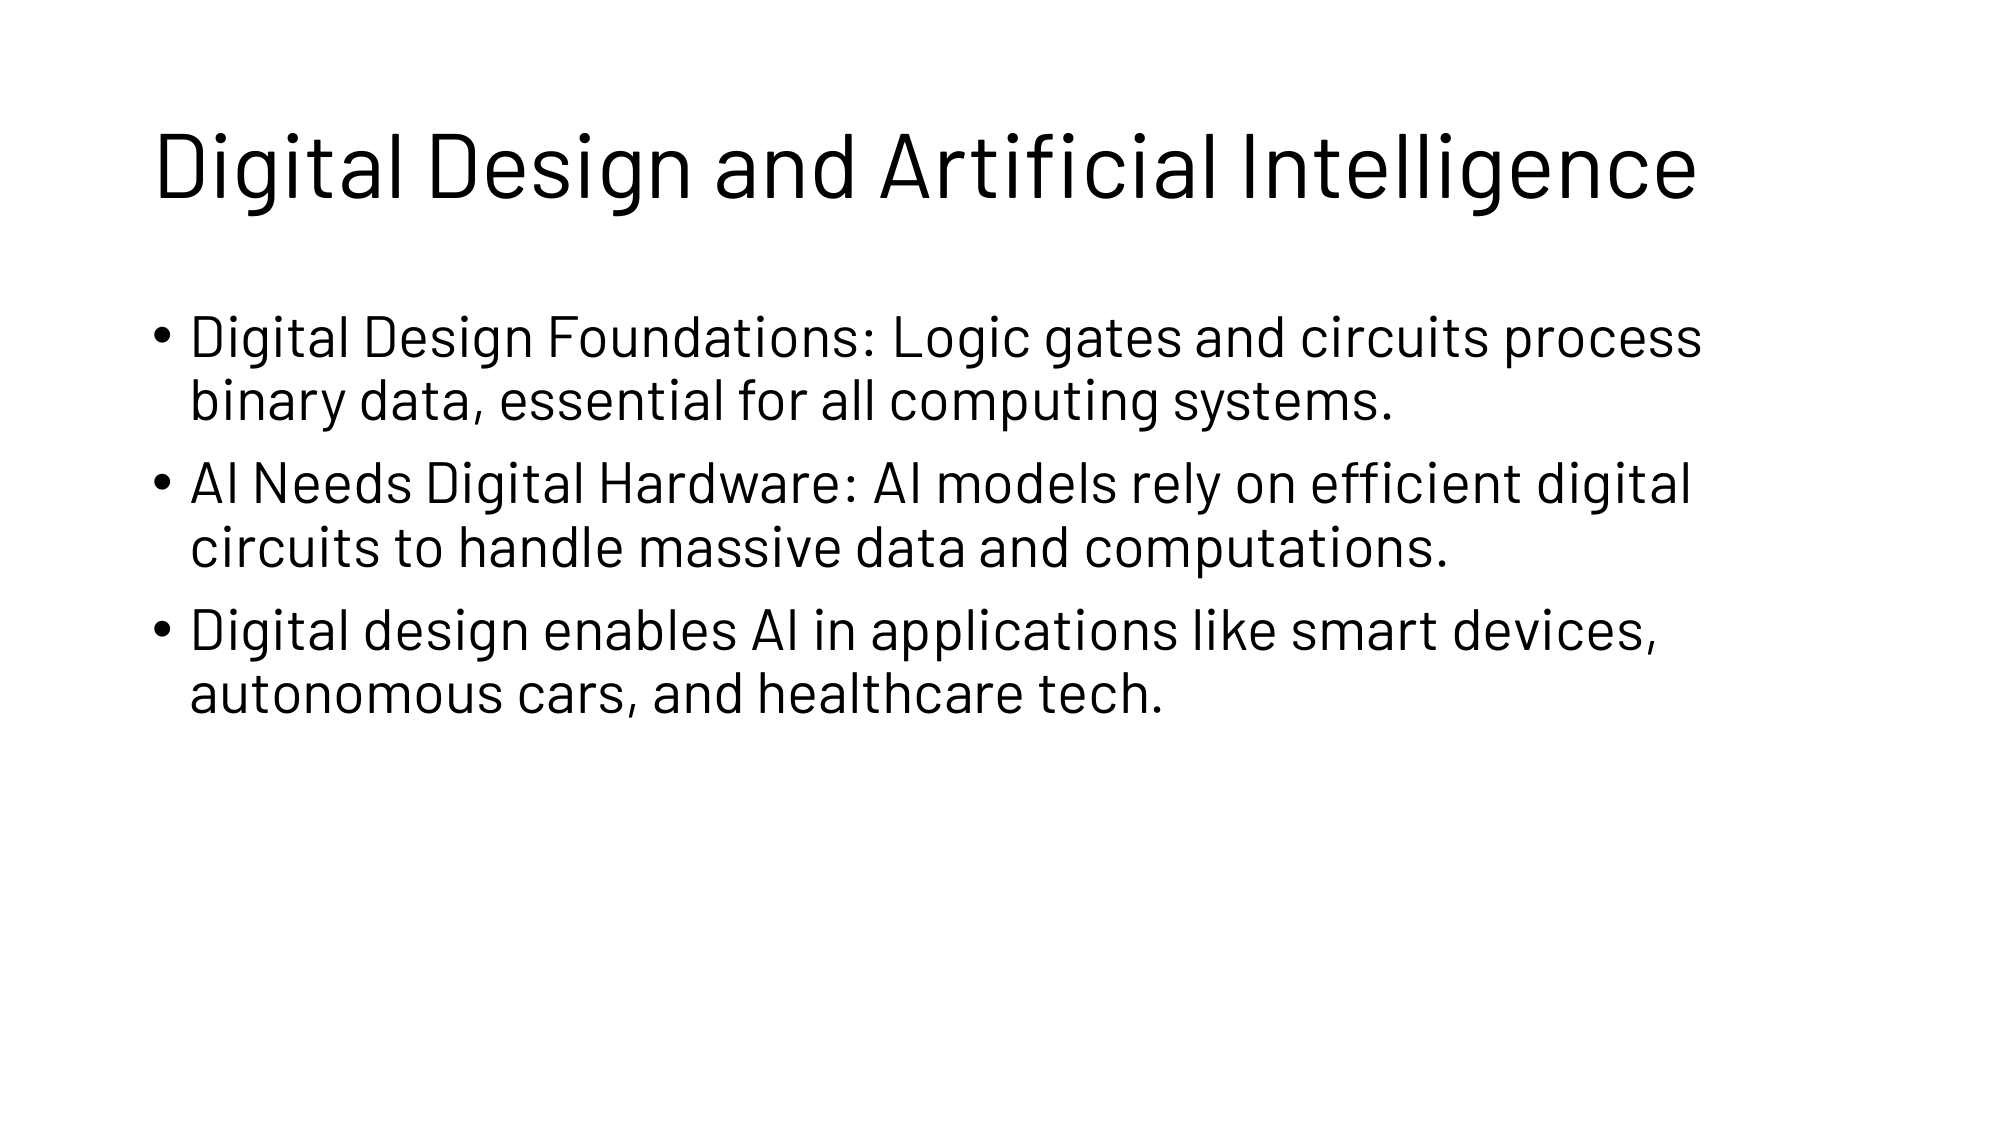

# Digital Design and Artificial Intelligence
Digital Design Foundations: Logic gates and circuits process binary data, essential for all computing systems.
AI Needs Digital Hardware: AI models rely on efficient digital circuits to handle massive data and computations.
Digital design enables AI in applications like smart devices, autonomous cars, and healthcare tech.